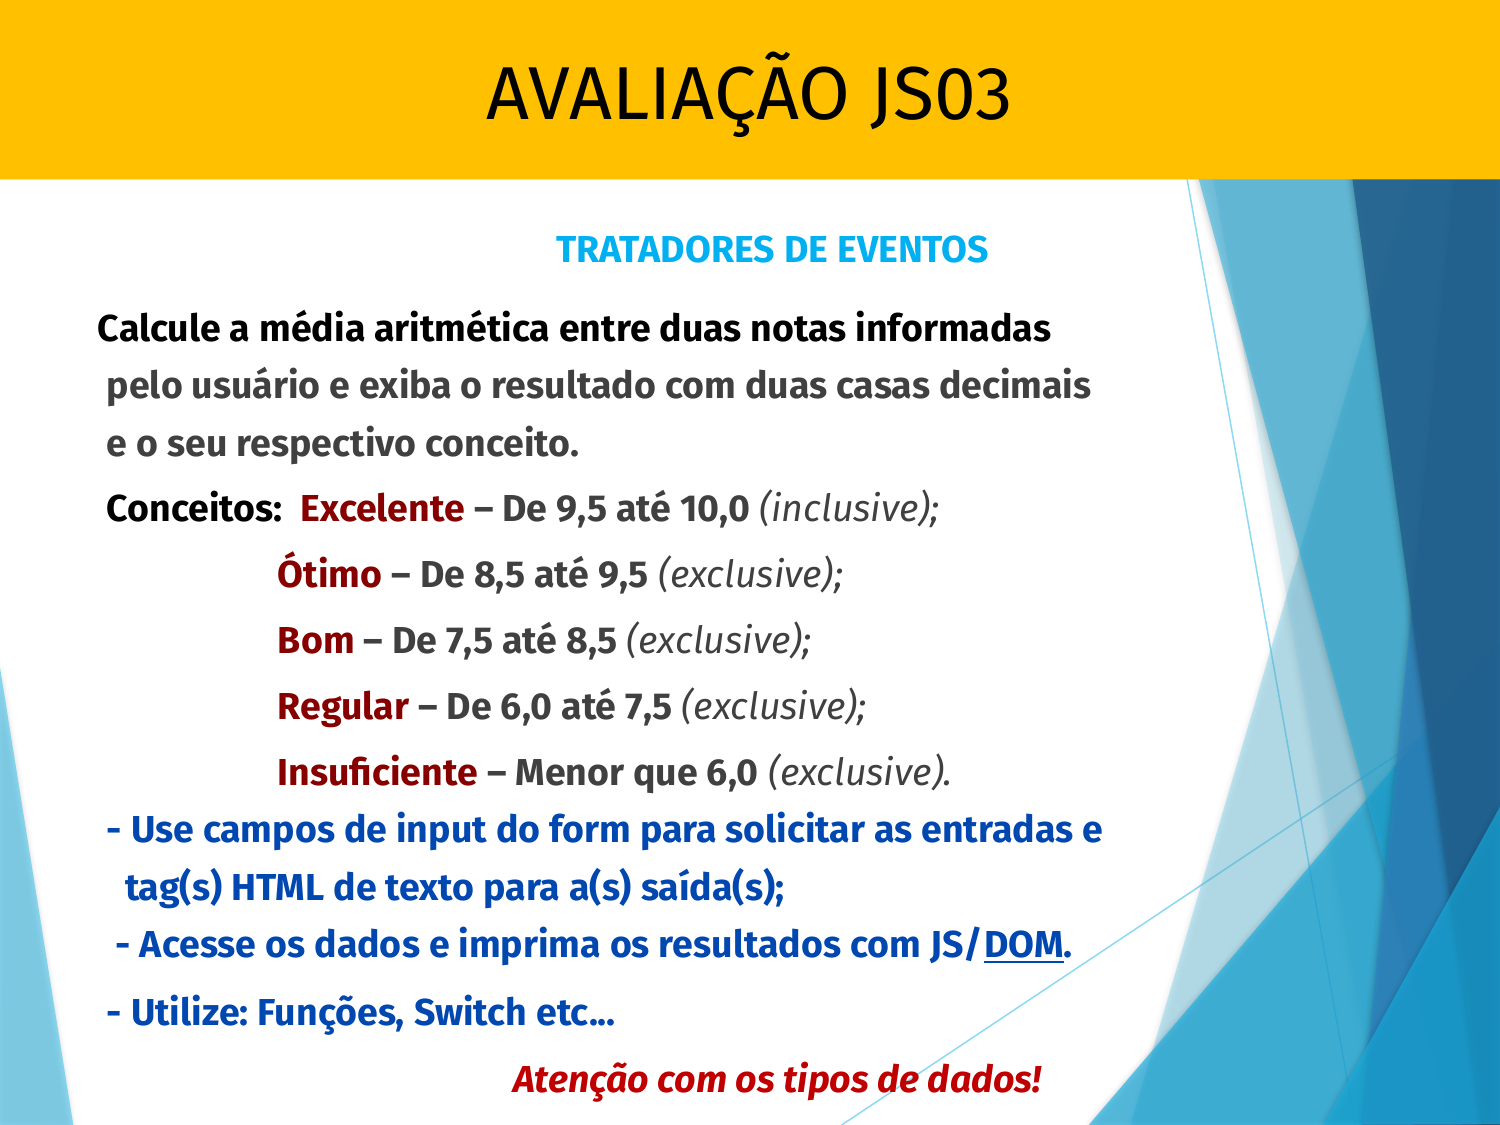

# AVALIAÇÃO JS03
TRATADORES DE EVENTOS
Calcule a média aritmética entre duas notas informadas
 pelo usuário e exiba o resultado com duas casas decimais
 e o seu respectivo conceito.
   Conceitos:  Excelente – De 9,5 até 10,0 (inclusive);
                      Ótimo – De 8,5 até 9,5 (exclusive);
                      Bom – De 7,5 até 8,5 (exclusive);
                      Regular – De 6,0 até 7,5 (exclusive);
                      Insuficiente – Menor que 6,0 (exclusive).
   - Use campos de input do form para solicitar as entradas e
     tag(s) HTML de texto para a(s) saída(s);
    - Acesse os dados e imprima os resultados com JS/DOM.
   - Utilize: Funções, Switch etc...
   Atenção com os tipos de dados!